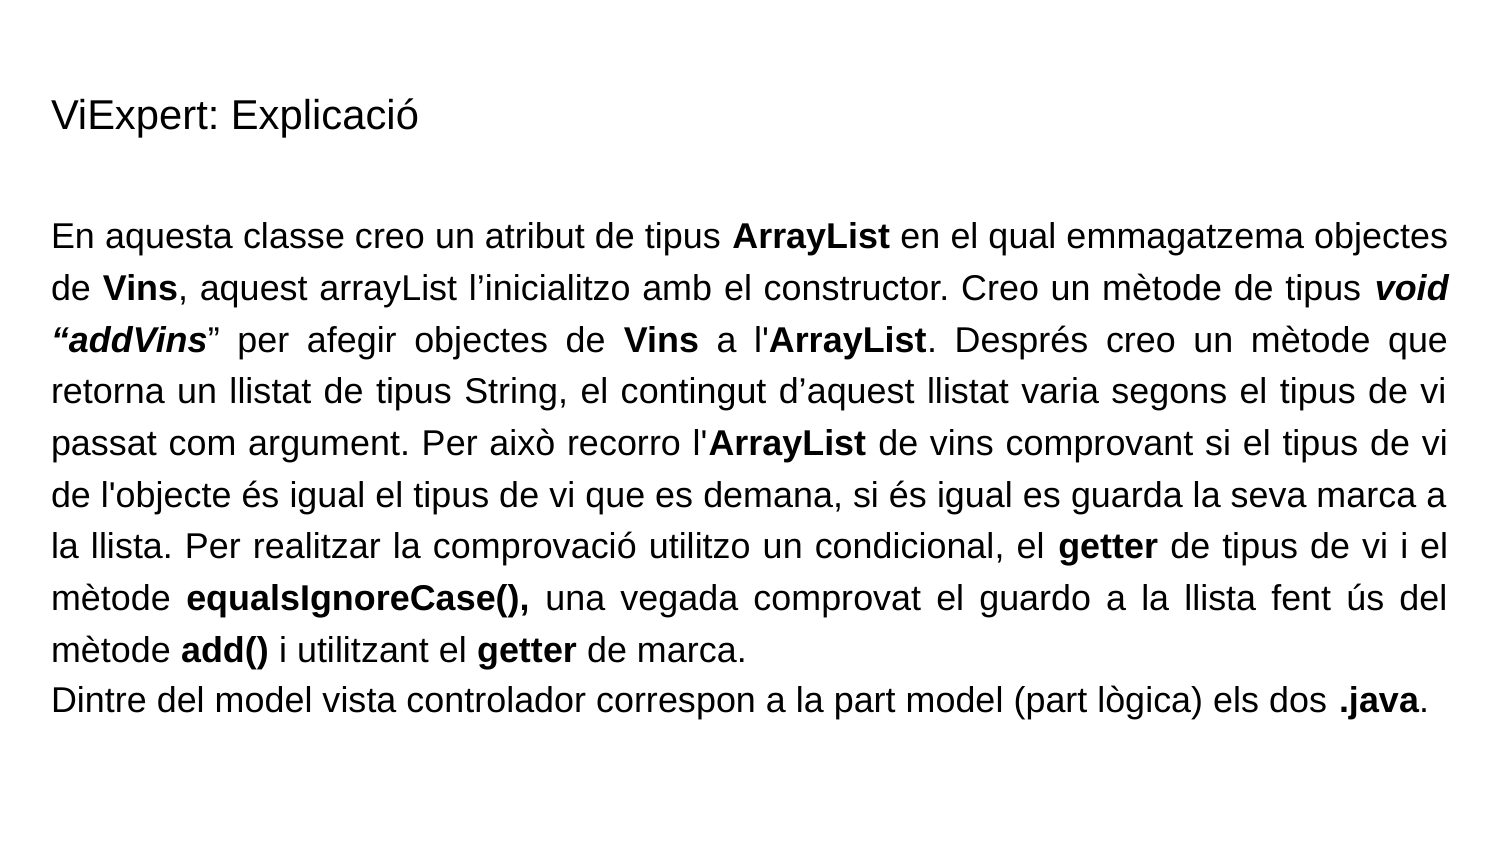

# ViExpert: Explicació
En aquesta classe creo un atribut de tipus ArrayList en el qual emmagatzema objectes de Vins, aquest arrayList l’inicialitzo amb el constructor. Creo un mètode de tipus void “addVins” per afegir objectes de Vins a l'ArrayList. Després creo un mètode que retorna un llistat de tipus String, el contingut d’aquest llistat varia segons el tipus de vi passat com argument. Per això recorro l'ArrayList de vins comprovant si el tipus de vi de l'objecte és igual el tipus de vi que es demana, si és igual es guarda la seva marca a la llista. Per realitzar la comprovació utilitzo un condicional, el getter de tipus de vi i el mètode equalsIgnoreCase(), una vegada comprovat el guardo a la llista fent ús del mètode add() i utilitzant el getter de marca.
Dintre del model vista controlador correspon a la part model (part lògica) els dos .java.